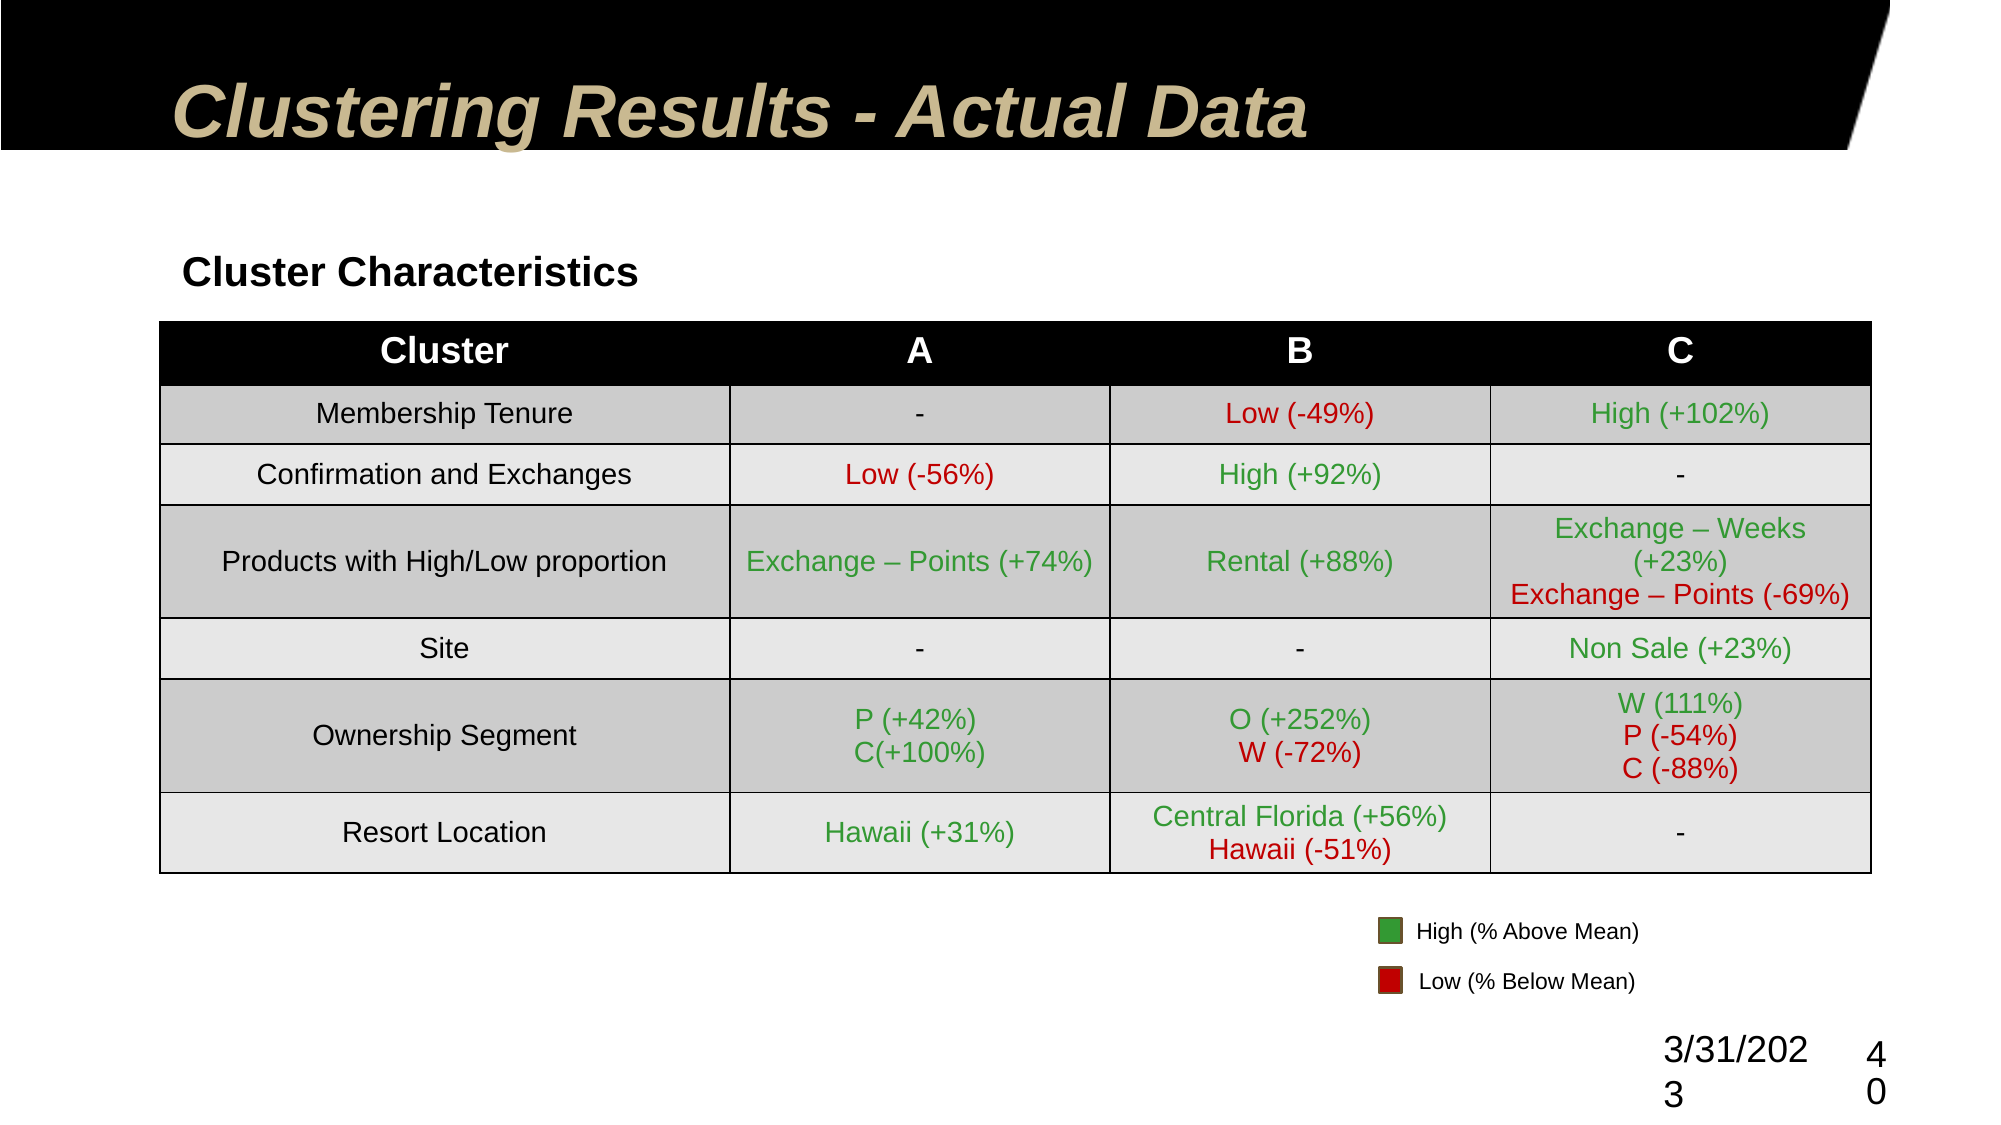

# Clustering Results - Actual Data
Cluster Characteristics
| Cluster | A | B | C |
| --- | --- | --- | --- |
| Membership Tenure | - | Low (-49%) | High (+102%) |
| Confirmation and Exchanges | Low (-56%) | High (+92%) | - |
| Products with High/Low proportion | Exchange – Points (+74%) | Rental (+88%) | Exchange – Weeks (+23%) Exchange – Points (-69%) |
| Site | - | - | Non Sale (+23%) |
| Ownership Segment | P (+42%) C(+100%) | O (+252%) W (-72%) | W (111%) P (-54%) C (-88%) |
| Resort Location | Hawaii (+31%) | Central Florida (+56%) Hawaii (-51%) | - |
High (% Above Mean)

Low (% Below Mean)

40
3/31/2023